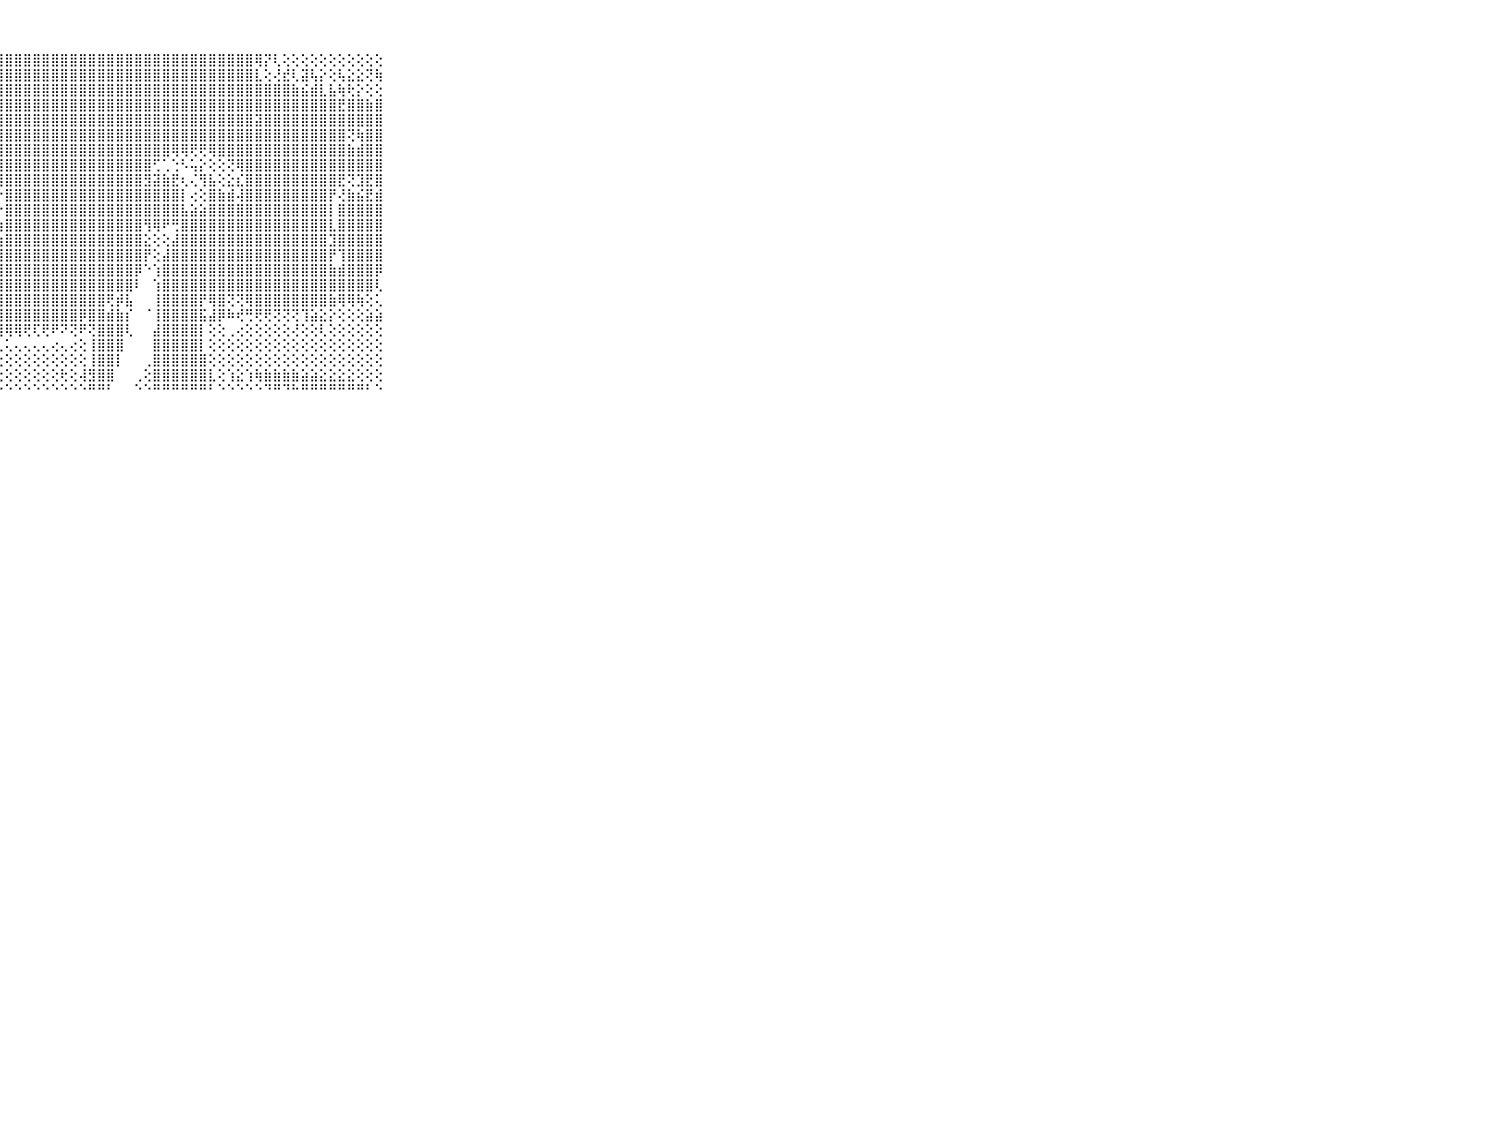

⠀⠀⠀⠀⠀⠀⠀⠀⠀⠀⠀⣿⣿⣿⣿⣯⣿⣿⣟⣿⣿⣿⣿⣿⣿⣿⣿⣿⣿⣿⣿⣿⣿⣿⣿⣿⣿⣿⣿⣿⣿⣿⣿⣿⣿⣿⣿⣿⣿⣿⣿⣿⣿⣿⣿⢿⡝⢇⢕⢕⢕⢕⢕⢕⢕⢕⢕⢕⢕⠀⠀⠀⠀⠀⠀⠀⠀⠀⠀⠀⠀
⠀⠀⠀⠀⠀⠀⠀⠀⠀⠀⠀⣿⣿⣿⣿⣿⣿⣿⣿⣿⣿⣿⣿⣿⣿⣿⣿⣿⣿⣿⣿⣿⣿⣿⣿⣿⣿⣿⣿⣿⣿⣿⣿⣿⣿⣿⣿⣿⣿⣿⣿⣿⣿⣿⣿⣇⢕⢜⣞⢇⣽⢧⡕⢕⢧⣕⣕⢝⢷⠀⠀⠀⠀⠀⠀⠀⠀⠀⠀⠀⠀
⠀⠀⠀⠀⠀⠀⠀⠀⠀⠀⠀⣿⣿⣿⣿⣿⣿⣿⣿⣿⣿⣿⣿⣿⣿⣿⣿⣿⣿⣿⣿⣿⣿⣿⣿⣿⣿⣿⣿⣿⣿⣿⣿⣿⣿⣿⣿⣿⣿⣿⣿⣿⣿⣿⣿⣿⣿⣿⣿⣷⣮⣾⣇⣧⢷⢗⡕⢕⢕⠀⠀⠀⠀⠀⠀⠀⠀⠀⠀⠀⠀
⠀⠀⠀⠀⠀⠀⠀⠀⠀⠀⠀⣿⣿⣿⣿⣿⣿⣿⣿⣿⣿⣿⣿⣿⣿⣿⣿⣿⣿⣿⣿⣿⣿⣿⣿⣿⣿⣿⣿⣿⣿⣿⣿⣿⣿⣿⣿⣿⣿⣿⣿⣿⣿⣿⣿⣿⣿⣿⣿⣿⣿⣿⣿⣿⣟⣿⣿⣷⣿⠀⠀⠀⠀⠀⠀⠀⠀⠀⠀⠀⠀
⠀⠀⠀⠀⠀⠀⠀⠀⠀⠀⠀⣿⣿⣿⣿⡿⢿⢟⢟⢟⢿⢿⣿⣿⣿⣿⣿⣿⣿⣿⣿⣿⣿⣿⣿⣿⣿⣿⣿⣿⣿⣿⣿⣿⣿⣿⣿⣿⣿⣿⣿⣿⣿⣿⣿⣽⣿⣿⣿⣿⣿⣿⣿⣿⣿⣿⣿⣿⣿⠀⠀⠀⠀⠀⠀⠀⠀⠀⠀⠀⠀
⠀⠀⠀⠀⠀⠀⠀⠀⠀⠀⠀⣿⢿⢏⠕⠑⠕⢑⠕⠱⢕⣕⢜⢝⢿⣿⣿⣿⣿⣿⣿⣿⣿⣿⣿⣿⣿⣿⣿⣿⣿⣿⣿⣿⣿⣿⣿⣿⣿⣿⣿⣿⣿⣿⣿⣿⣿⣿⣿⣿⣿⣿⣿⣿⣿⢝⢷⣿⣿⠀⠀⠀⠀⠀⠀⠀⠀⠀⠀⠀⠀
⠀⠀⠀⠀⠀⠀⠀⠀⠀⠀⠀⢕⢕⢜⢝⢝⢝⠗⠖⢖⠖⢑⢙⢧⣕⢝⣿⣿⣿⣿⣿⣿⣿⣿⣿⣿⣿⣿⣿⣿⣿⣿⣿⣿⣿⣿⢿⢿⢟⢟⢿⣿⣿⣿⣿⣿⣿⣿⣿⣿⣿⣿⣿⣿⣿⣷⣾⣿⣿⠀⠀⠀⠀⠀⠀⠀⠀⠀⠀⠀⠀
⠀⠀⠀⠀⠀⠀⠀⠀⠀⠀⠀⢕⢕⢕⢕⢕⢕⢕⢕⢕⢕⢕⢕⢕⢝⣧⢜⣿⣿⣿⣿⣿⣿⣿⣿⣿⣿⣿⣿⣿⣿⣿⣿⣿⢋⢁⢑⠣⢥⡕⢕⢕⢝⢿⣿⣿⣿⣿⣿⣿⣿⣿⣿⣿⣿⣿⣿⣿⣿⠀⠀⠀⠀⠀⠀⠀⠀⠀⠀⠀⠀
⠀⠀⠀⠀⠀⠀⠀⠀⠀⠀⠀⣿⣷⣷⣷⣧⣵⣕⣕⣕⣕⢕⢕⢕⢕⢜⣷⢸⣿⣿⣿⣿⣿⣿⣿⣿⣿⣿⣿⣿⣿⣿⣿⣻⣽⣷⣟⢆⢌⢻⣧⢕⣕⣎⣿⣿⣿⣿⣿⣿⣿⣿⣿⣿⣟⢝⣹⣟⣿⠀⠀⠀⠀⠀⠀⠀⠀⠀⠀⠀⠀
⠀⠀⠀⠀⠀⠀⠀⠀⠀⠀⠀⣿⣿⣿⣿⣿⣿⣿⣿⣿⣿⣿⣿⣷⣷⣷⣿⡕⣿⣿⣿⣿⣿⣿⣿⣿⣿⣿⣿⣿⣿⣿⣿⣿⣿⣿⣿⡇⢔⢕⣿⣷⣾⢼⣿⣿⣿⣿⣿⣿⣿⣿⣿⡟⢜⣷⣮⣟⣾⠀⠀⠀⠀⠀⠀⠀⠀⠀⠀⠀⠀
⠀⠀⠀⠀⠀⠀⠀⠀⠀⠀⠀⣿⣿⣿⣿⣿⣿⣿⣿⣿⣿⣿⣿⣿⣿⣿⣿⡕⣿⣿⣿⣿⣿⣿⣿⣿⣿⣿⣿⣿⣿⣿⣿⣿⣿⣿⣿⣧⣵⣵⣿⣿⣿⣿⣿⣿⣿⣿⣿⣿⣿⣿⣿⡇⣿⣿⣿⣿⣿⠀⠀⠀⠀⠀⠀⠀⠀⠀⠀⠀⠀
⠀⠀⠀⠀⠀⠀⠀⠀⠀⠀⠀⣿⣿⣿⣿⣿⣿⣿⣿⣿⣿⣿⣿⣿⣿⣿⣿⢵⣿⣿⣿⣿⣿⣿⣿⣿⣿⣿⣿⣿⣿⣿⣿⢻⢿⠟⢛⣿⣿⣿⣿⣿⣿⣿⣿⣿⣿⣿⣿⣿⣿⣿⣿⣇⣿⣿⣿⣿⣿⠀⠀⠀⠀⠀⠀⠀⠀⠀⠀⠀⠀
⠀⠀⠀⠀⠀⠀⠀⠀⠀⠀⠀⣿⣿⣿⣿⣿⣿⣿⣿⣿⣿⣿⣿⣿⣿⣿⡿⣱⣿⣿⣿⣿⣿⣿⣿⣿⣿⣿⣿⣿⣿⣿⣿⣕⢕⢕⣼⣿⣿⣿⣿⣿⣿⣿⣿⣿⣿⣿⣿⣿⣿⣿⣿⣹⣿⣿⣿⣿⣿⠀⠀⠀⠀⠀⠀⠀⠀⠀⠀⠀⠀
⠀⠀⠀⠀⠀⠀⠀⠀⠀⠀⠀⣿⣿⣿⣿⣿⣿⣿⣿⣿⣿⣿⣿⣿⣿⣿⢇⣿⣿⣿⣿⣿⣿⣿⣿⣿⣿⣿⣿⣿⣿⣿⣿⡟⢕⣼⣿⣿⣿⣿⣿⣿⣿⣿⣿⣿⣿⣿⣿⣿⣿⣿⣿⡟⢹⣿⣿⣿⣿⠀⠀⠀⠀⠀⠀⠀⠀⠀⠀⠀⠀
⠀⠀⠀⠀⠀⠀⠀⠀⠀⠀⠀⣿⣿⣿⣿⣿⣿⣿⣿⣿⣿⣿⣿⣿⣿⣿⡇⣿⣿⣿⣿⣿⣿⣿⣿⣿⣿⣿⣿⣿⣿⣿⡿⠑⢱⣿⣿⣿⣿⣿⣿⣿⣿⣿⣿⣿⣿⣿⣿⣿⣿⣿⣿⣷⣾⣿⣿⣿⡿⠀⠀⠀⠀⠀⠀⠀⠀⠀⠀⠀⠀
⠀⠀⠀⠀⠀⠀⠀⠀⠀⠀⠀⣿⣿⣿⣿⣿⣿⣿⣿⣿⣿⣿⣿⣿⣿⣿⡇⣿⣿⣿⣿⣿⣿⣿⣿⣿⣿⣿⣿⣿⣿⣿⠇⠀⢱⣿⣿⣿⣿⣿⣿⣿⣿⣿⣿⣿⣿⣿⣿⣿⣿⣿⣿⣿⣿⣿⣿⣿⢇⠀⠀⠀⠀⠀⠀⠀⠀⠀⠀⠀⠀
⠀⠀⠀⠀⠀⠀⠀⠀⠀⠀⠀⣿⣿⣿⣿⣿⣿⣿⣿⣿⣿⣿⣿⣿⣿⣿⡇⣿⣿⣿⣿⣿⣿⣿⣿⣿⣿⣿⣿⢟⡾⣧⠀⠀⢸⣿⣿⣿⣿⡟⢿⣿⢝⢝⢿⣿⣿⣿⣿⣿⣿⣿⣿⣷⢿⢿⢷⢕⢅⠀⠀⠀⠀⠀⠀⠀⠀⠀⠀⠀⠀
⠀⠀⠀⠀⠀⠀⠀⠀⠀⠀⠀⢿⢿⢿⢿⢿⢿⢿⢿⢿⣿⣿⡿⢿⢿⢿⢇⢿⣿⣿⣿⣿⣿⣿⣿⣿⡿⣿⣿⣾⣷⡎⠀⠈⢸⣿⣿⣿⣿⣯⣼⡿⠷⢞⢛⢟⢟⢝⢝⢝⢹⣵⣕⡕⢕⢕⢕⣵⣵⠀⠀⠀⠀⠀⠀⠀⠀⠀⠀⠀⠀
⠀⠀⠀⠀⠀⠀⠀⠀⠀⠀⠀⢸⣟⣷⣷⣷⢷⡷⢳⢷⢕⢕⣕⣕⣕⢕⣕⣼⢿⢿⢟⢏⢟⠟⠝⢝⠟⢝⣿⣿⣿⢇⠀⠀⣼⣿⣿⣿⣿⡇⢕⢕⢀⢔⢕⢕⢕⢕⢕⢜⢕⢕⢇⢕⢕⢕⢕⢕⢕⠀⠀⠀⠀⠀⠀⠀⠀⠀⠀⠀⠀
⠀⠀⠀⠀⠀⠀⠀⠀⠀⠀⠀⣵⣷⡾⢿⠿⠿⠿⠟⠟⢛⢛⢛⢙⢉⢉⠁⢁⢅⢄⢄⢄⢄⢔⢄⢔⢕⢸⣿⣿⣿⠀⠀⠀⣿⣿⣿⣿⣿⡇⢕⢕⢕⢕⢕⢕⢕⢕⢕⢕⢕⢕⢕⢕⢕⢕⢕⢕⢕⠀⠀⠀⠀⠀⠀⠀⠀⠀⠀⠀⠀
⠀⠀⠀⠀⠀⠀⠀⠀⠀⠀⠀⠀⢄⢄⢔⢕⢕⢕⢕⢕⢕⢕⢕⢕⢕⢕⢕⢕⢕⢕⢕⢕⢕⢕⢕⢕⢕⢸⣿⣿⡇⠀⠀⢀⣿⣿⣿⣿⣿⣿⢕⢕⢕⢕⢕⢕⢕⢕⢕⢕⢕⢕⢕⢕⢕⢕⢕⢕⢕⠀⠀⠀⠀⠀⠀⠀⠀⠀⠀⠀⠀
⠀⠀⠀⠀⠀⠀⠀⠀⠀⠀⠀⢕⢕⢕⢕⢕⢕⢕⢕⢕⢕⢕⢕⢕⢕⢕⢕⢕⢕⢕⢕⢕⢕⢕⢗⢕⢼⣻⣿⣿⠀⠀⢀⢕⣿⣿⣿⣿⣿⣿⣇⢕⢱⣕⢱⢷⣷⣷⣷⣷⣵⣵⣕⣕⣕⣕⢕⢕⢕⠀⠀⠀⠀⠀⠀⠀⠀⠀⠀⠀⠀
⠀⠀⠀⠀⠀⠀⠀⠀⠀⠀⠀⠑⠑⠑⠑⠑⠑⠑⠑⠑⠑⠑⠑⠑⠑⠑⠑⠑⠑⠑⠑⠑⠑⠑⠑⠑⠑⠛⠛⠃⠀⠀⠑⠑⠛⠛⠛⠛⠛⠛⠃⠑⠑⠑⠑⠑⠙⠛⠙⠓⠛⠛⠛⠛⠛⠛⠛⠃⠑⠀⠀⠀⠀⠀⠀⠀⠀⠀⠀⠀⠀